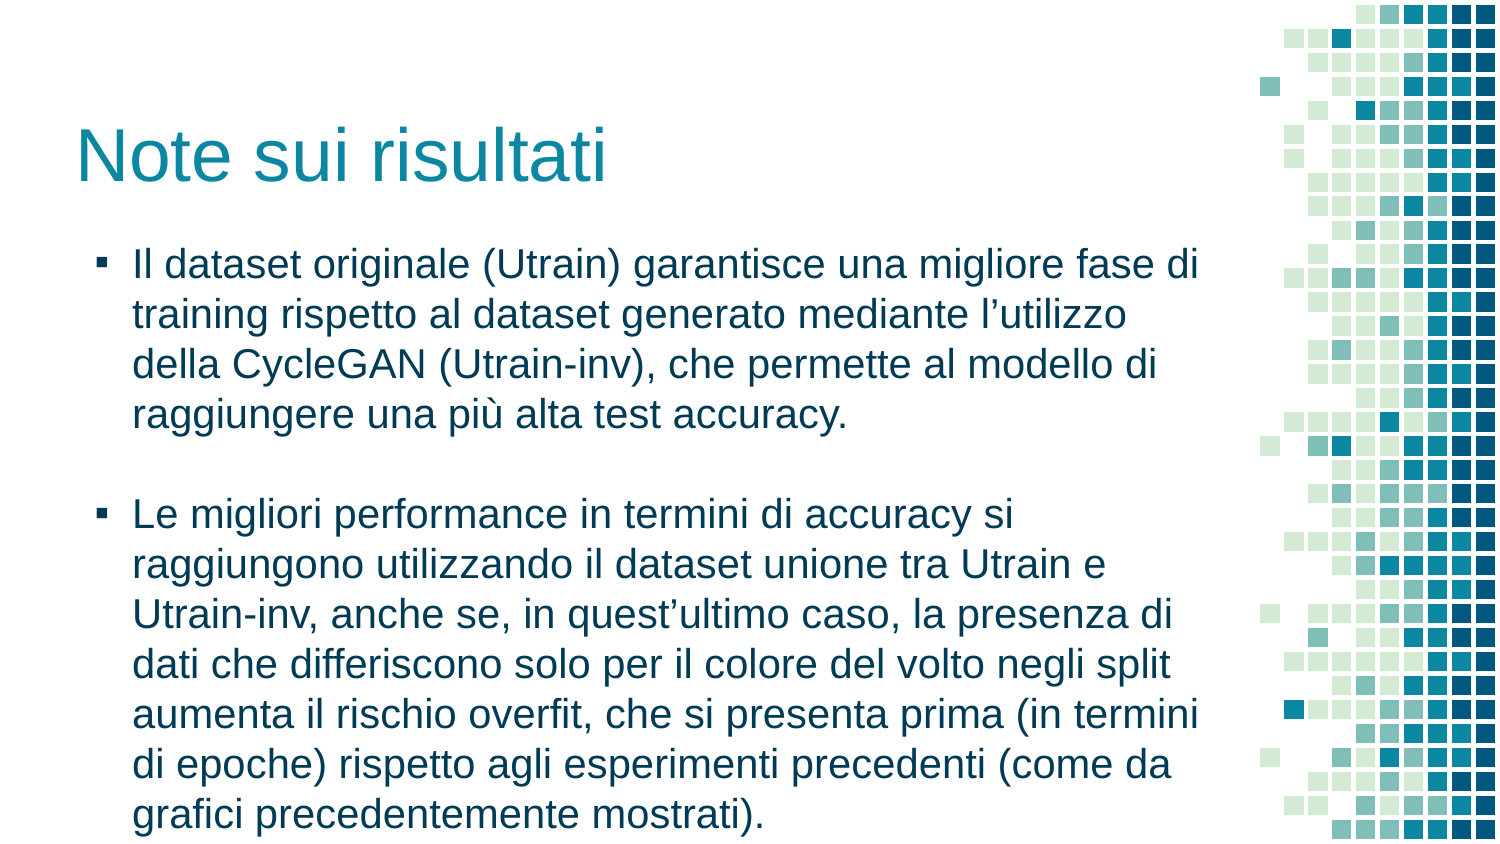

# Note sui risultati
Il dataset originale (Utrain) garantisce una migliore fase di training rispetto al dataset generato mediante l’utilizzo della CycleGAN (Utrain-inv), che permette al modello di raggiungere una più alta test accuracy.

Le migliori performance in termini di accuracy si raggiungono utilizzando il dataset unione tra Utrain e Utrain-inv, anche se, in quest’ultimo caso, la presenza di dati che differiscono solo per il colore del volto negli split aumenta il rischio overfit, che si presenta prima (in termini di epoche) rispetto agli esperimenti precedenti (come da grafici precedentemente mostrati).